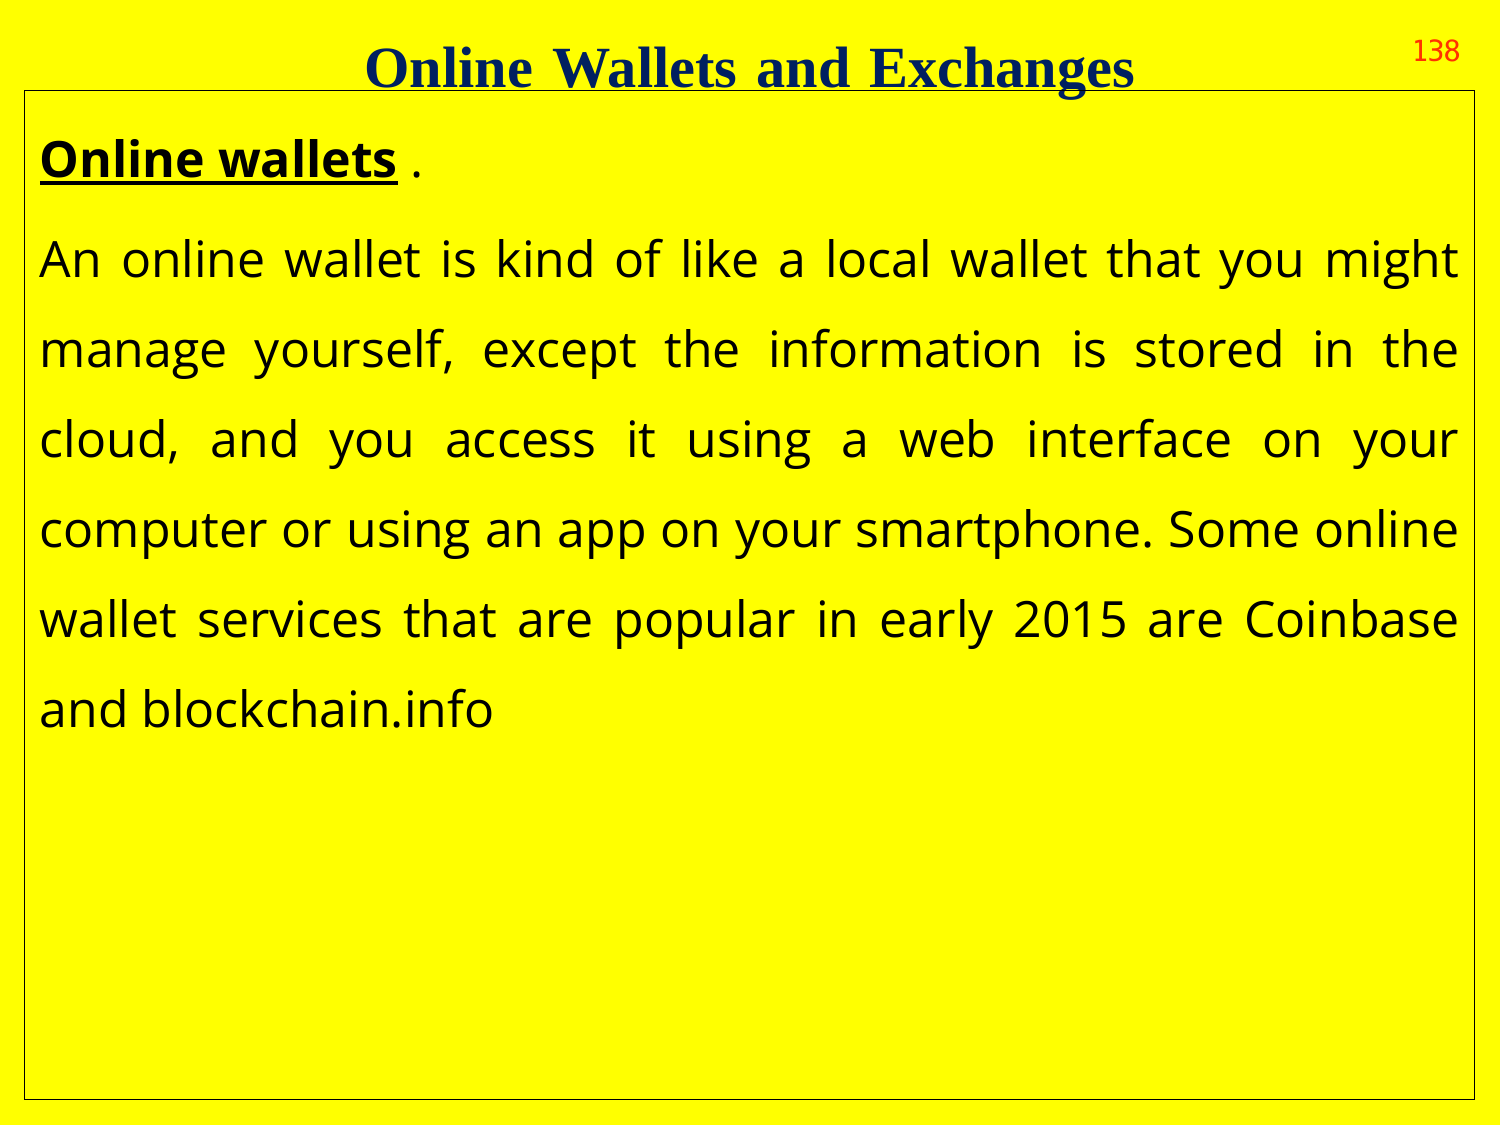

# Online Wallets and Exchanges
138
Online wallets​ .
An online wallet is kind of like a local wallet that you might manage yourself, except the information is stored in the cloud, and you access it using a web interface on your computer or using an app on your smartphone. Some online wallet services that are popular in early 2015 are Coinbase and blockchain.info